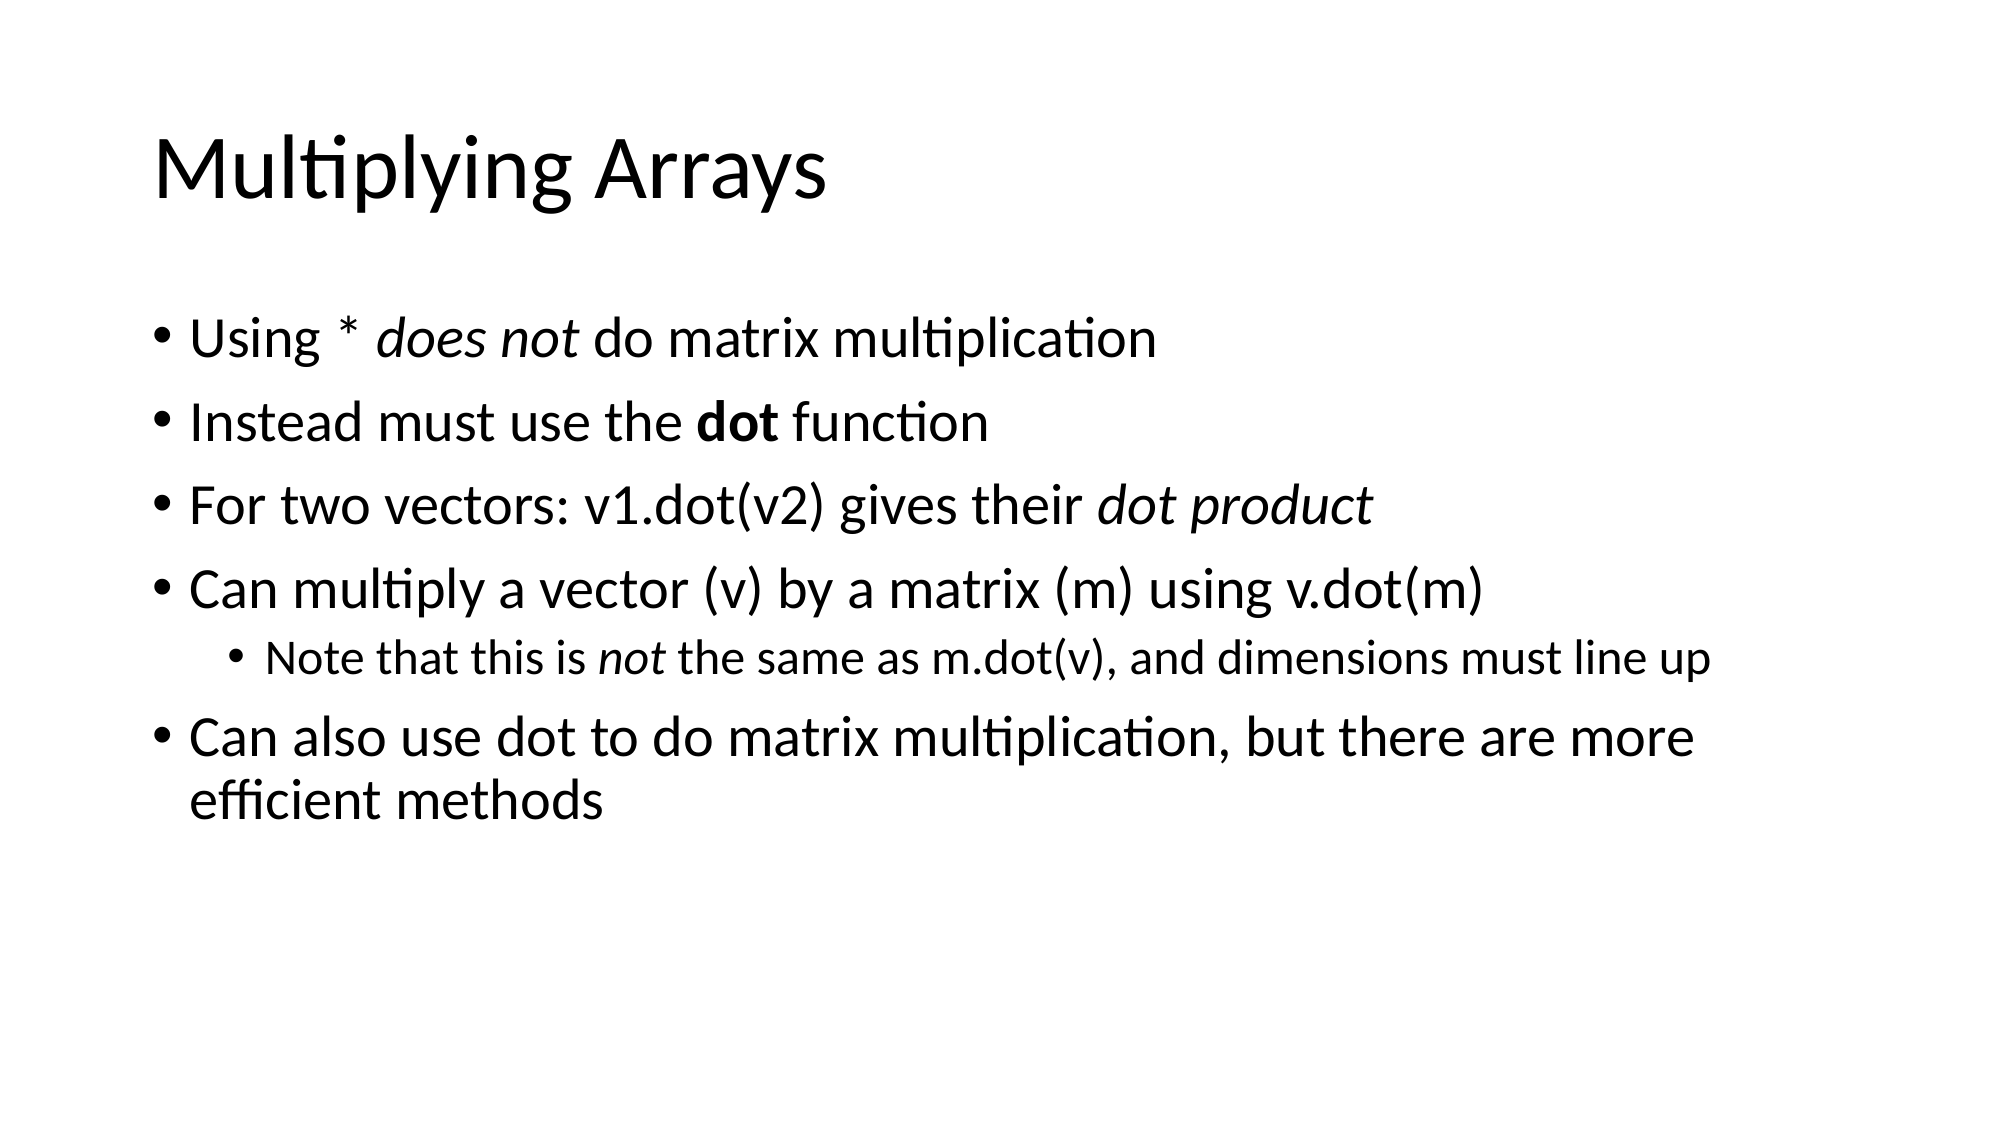

# Multiplying Arrays
Using * does not do matrix multiplication
Instead must use the dot function
For two vectors: v1.dot(v2) gives their dot product
Can multiply a vector (v) by a matrix (m) using v.dot(m)
Note that this is not the same as m.dot(v), and dimensions must line up
Can also use dot to do matrix multiplication, but there are more efficient methods